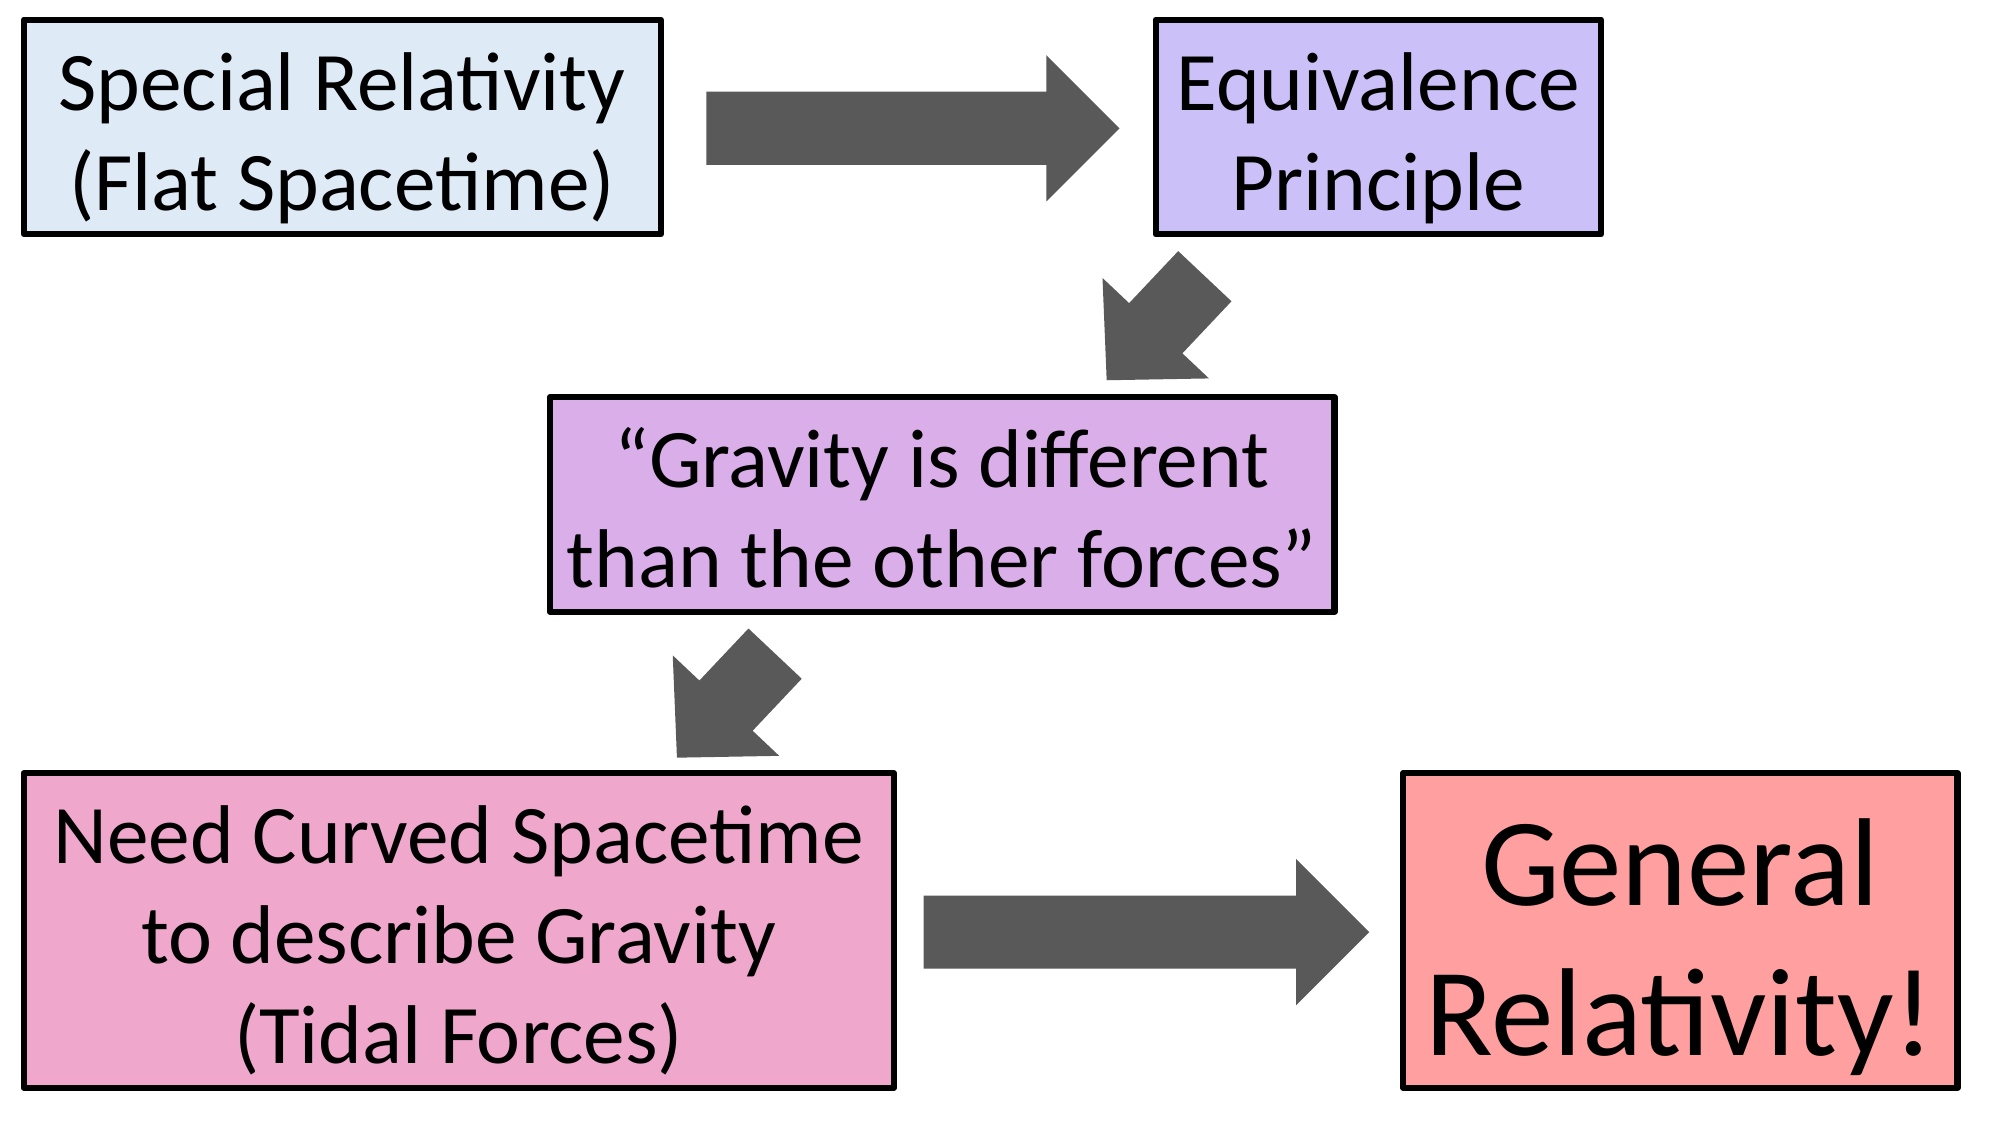

Equivalence Principle

Special Relativity
(Flat Spacetime)

“Gravity is different than the other forces”

Need Curved Spacetime to describe Gravity
(Tidal Forces)
General Relativity!